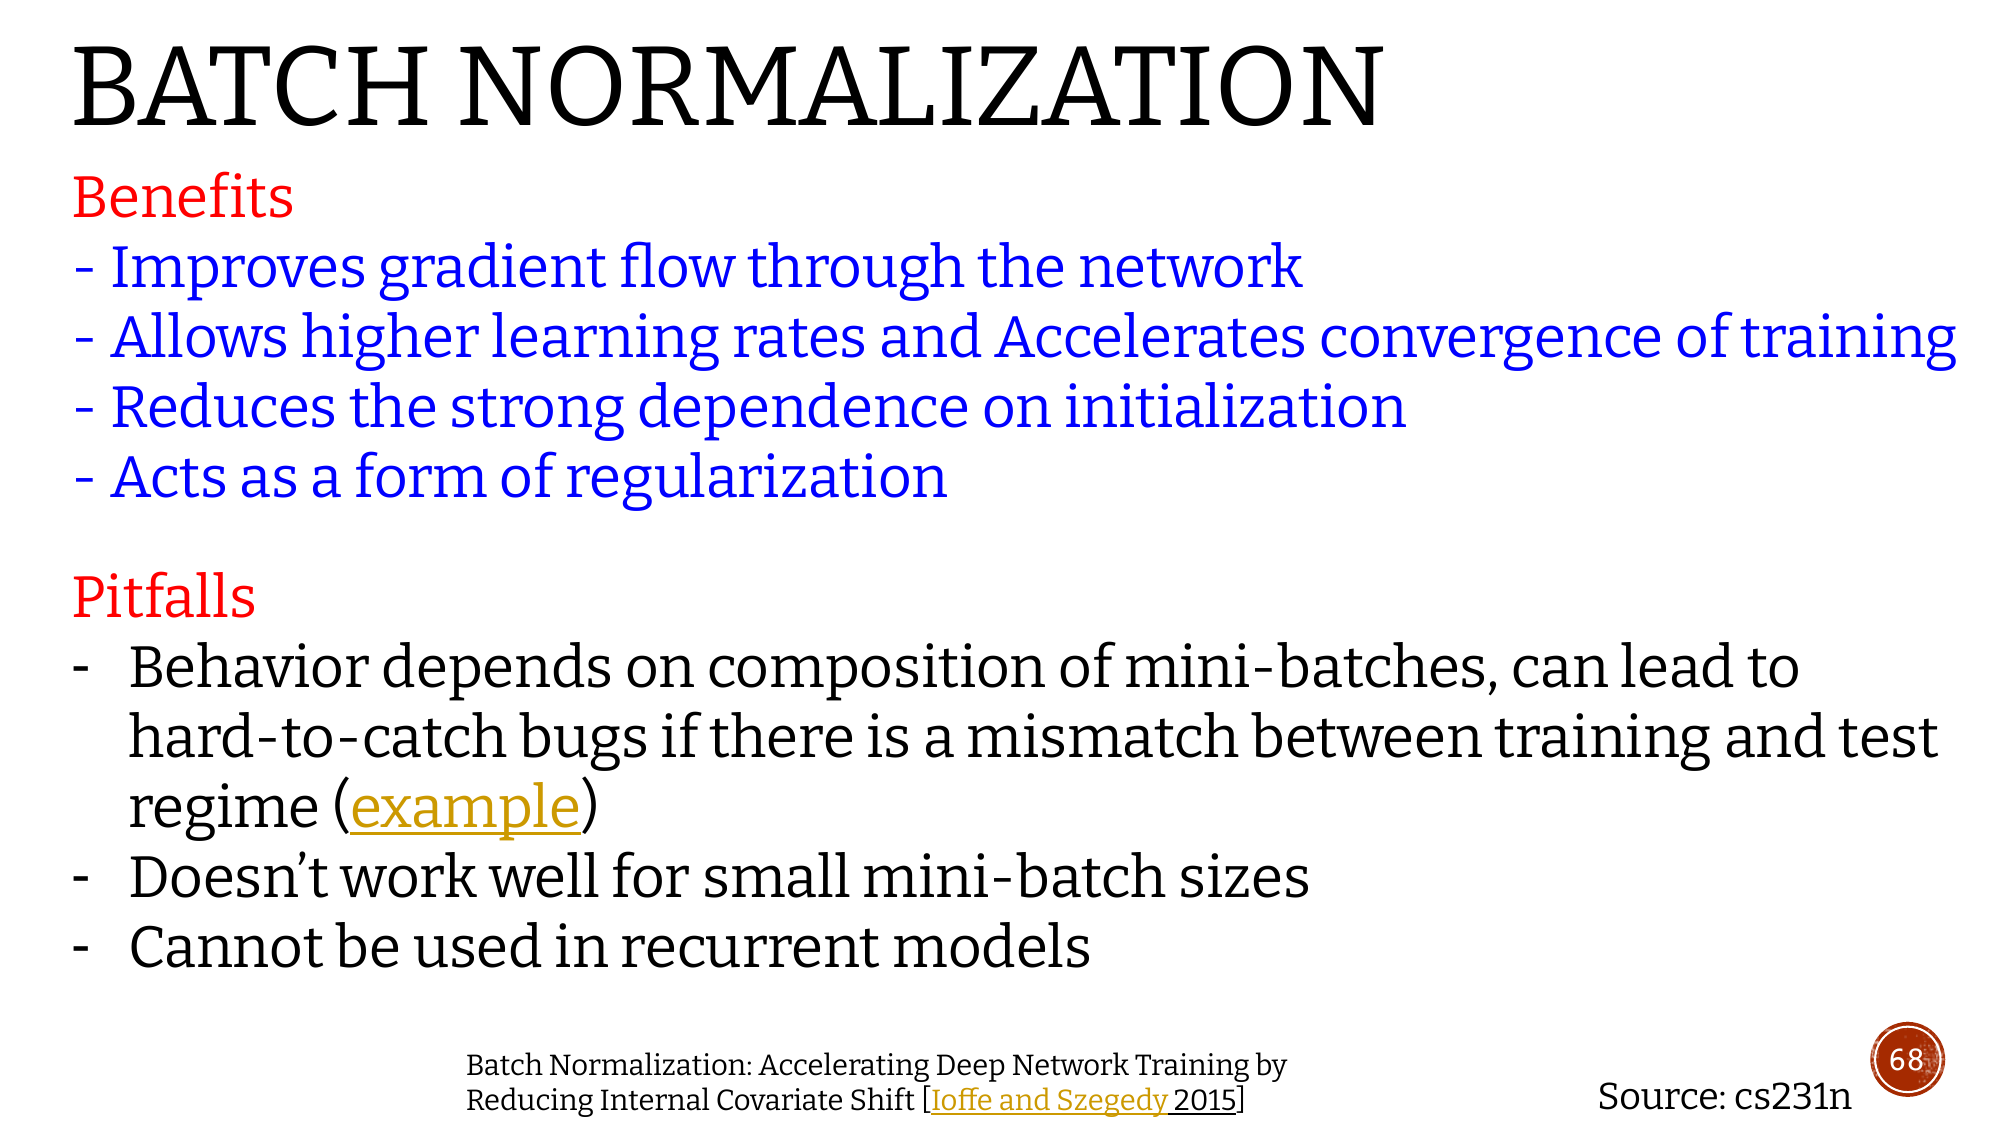

# Batch Normalization
Benefits
- Improves gradient flow through the network
- Allows higher learning rates and Accelerates convergence of training
- Reduces the strong dependence on initialization
- Acts as a form of regularization

Pitfalls
Behavior depends on composition of mini-batches, can lead to hard-to-catch bugs if there is a mismatch between training and test regime (example)
Doesn’t work well for small mini-batch sizes
Cannot be used in recurrent models

68
Batch Normalization: Accelerating Deep Network Training by
Reducing Internal Covariate Shift [Ioffe and Szegedy 2015]
Source: cs231n